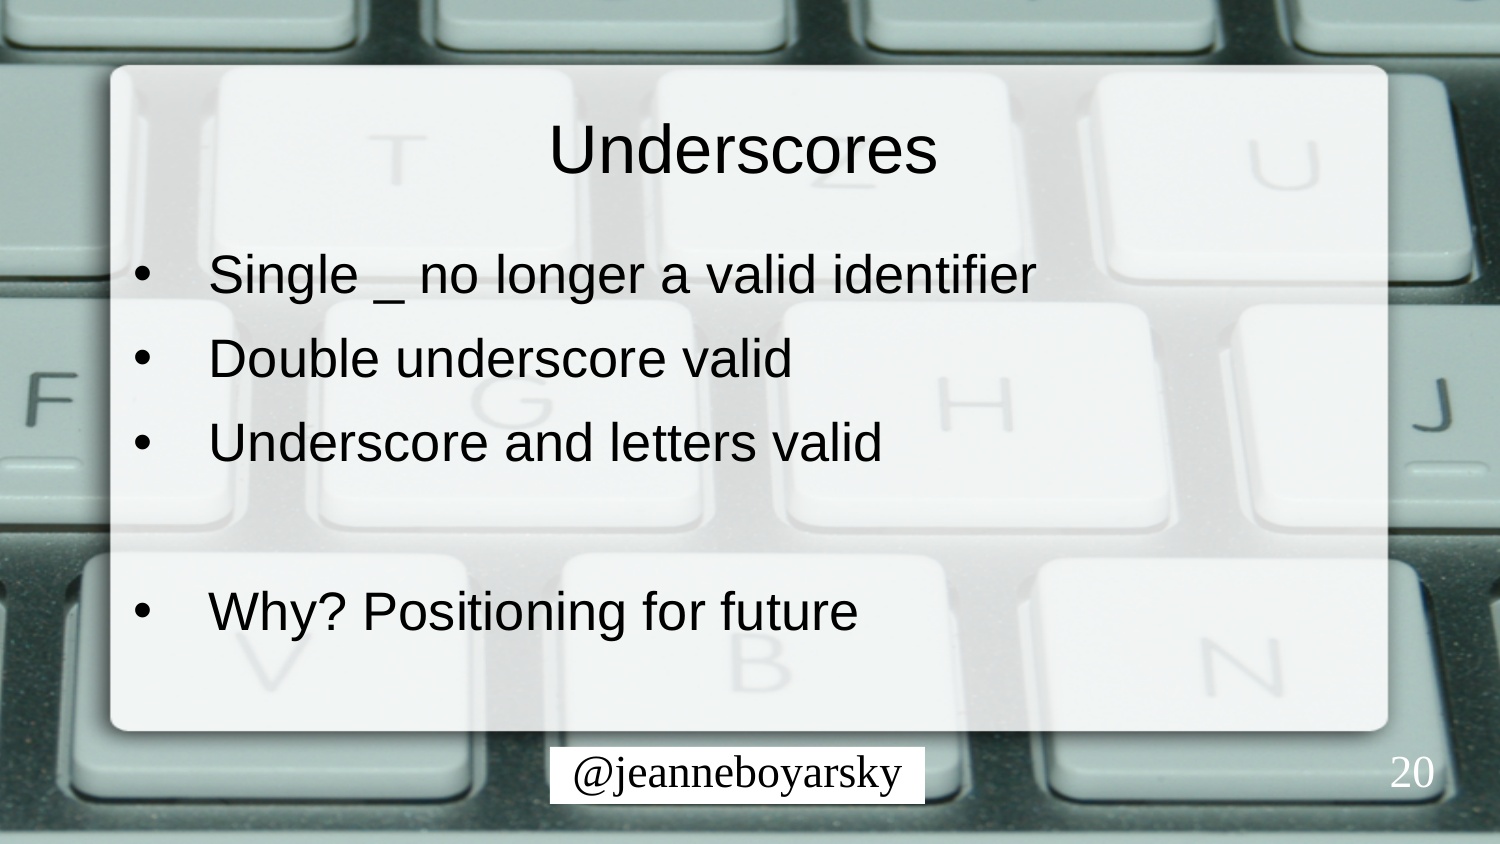

# Underscores
Single _ no longer a valid identifier
Double underscore valid
Underscore and letters valid

Why? Positioning for future
20